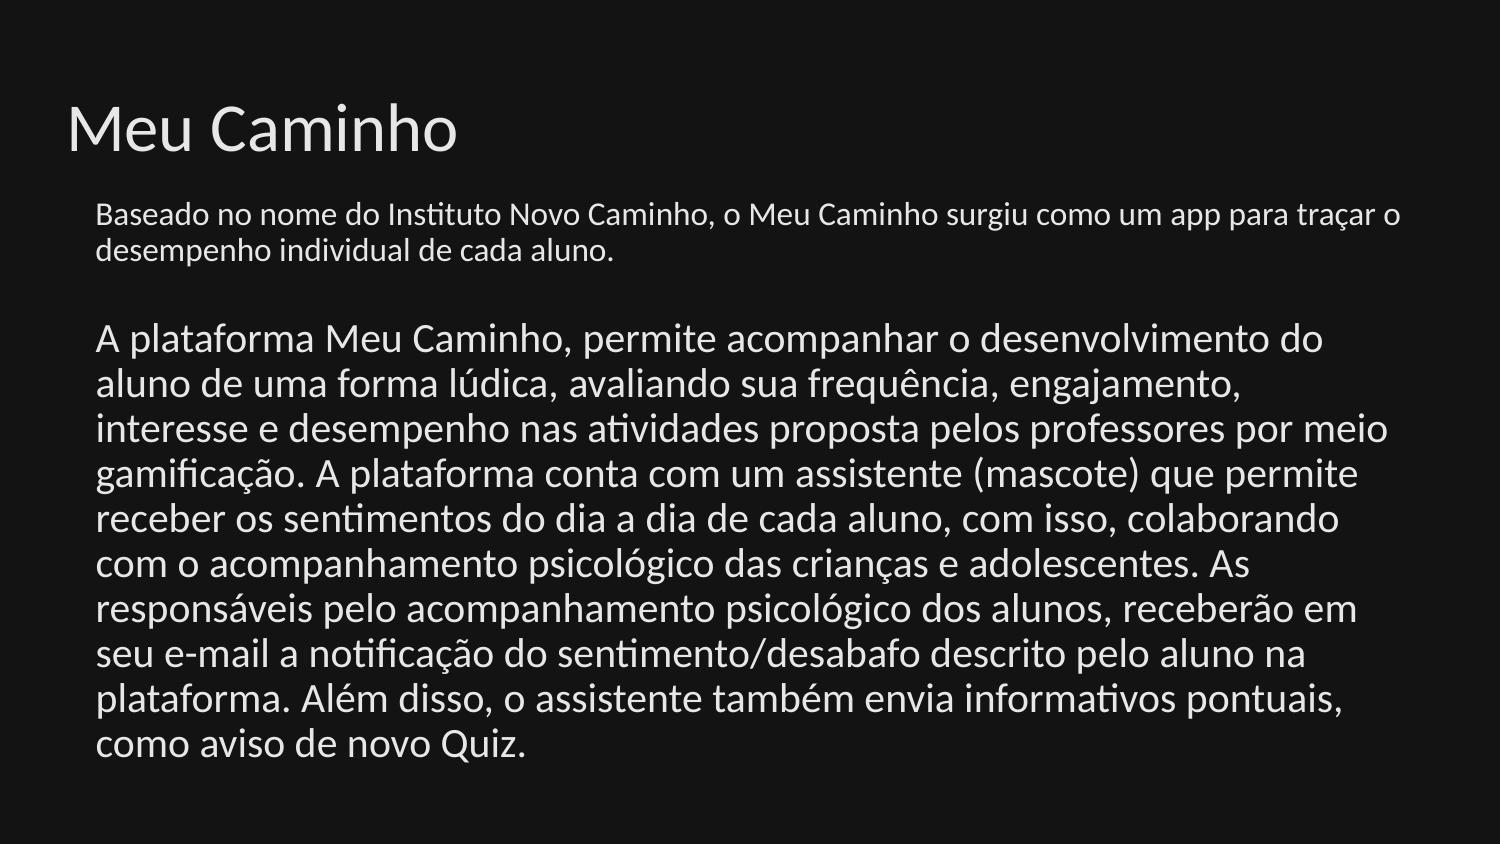

# Meu Caminho
Baseado no nome do Instituto Novo Caminho, o Meu Caminho surgiu como um app para traçar o desempenho individual de cada aluno.
A plataforma Meu Caminho, permite acompanhar o desenvolvimento do aluno de uma forma lúdica, avaliando sua frequência, engajamento, interesse e desempenho nas atividades proposta pelos professores por meio gamificação. A plataforma conta com um assistente (mascote) que permite receber os sentimentos do dia a dia de cada aluno, com isso, colaborando com o acompanhamento psicológico das crianças e adolescentes. As responsáveis pelo acompanhamento psicológico dos alunos, receberão em seu e-mail a notificação do sentimento/desabafo descrito pelo aluno na plataforma. Além disso, o assistente também envia informativos pontuais, como aviso de novo Quiz.